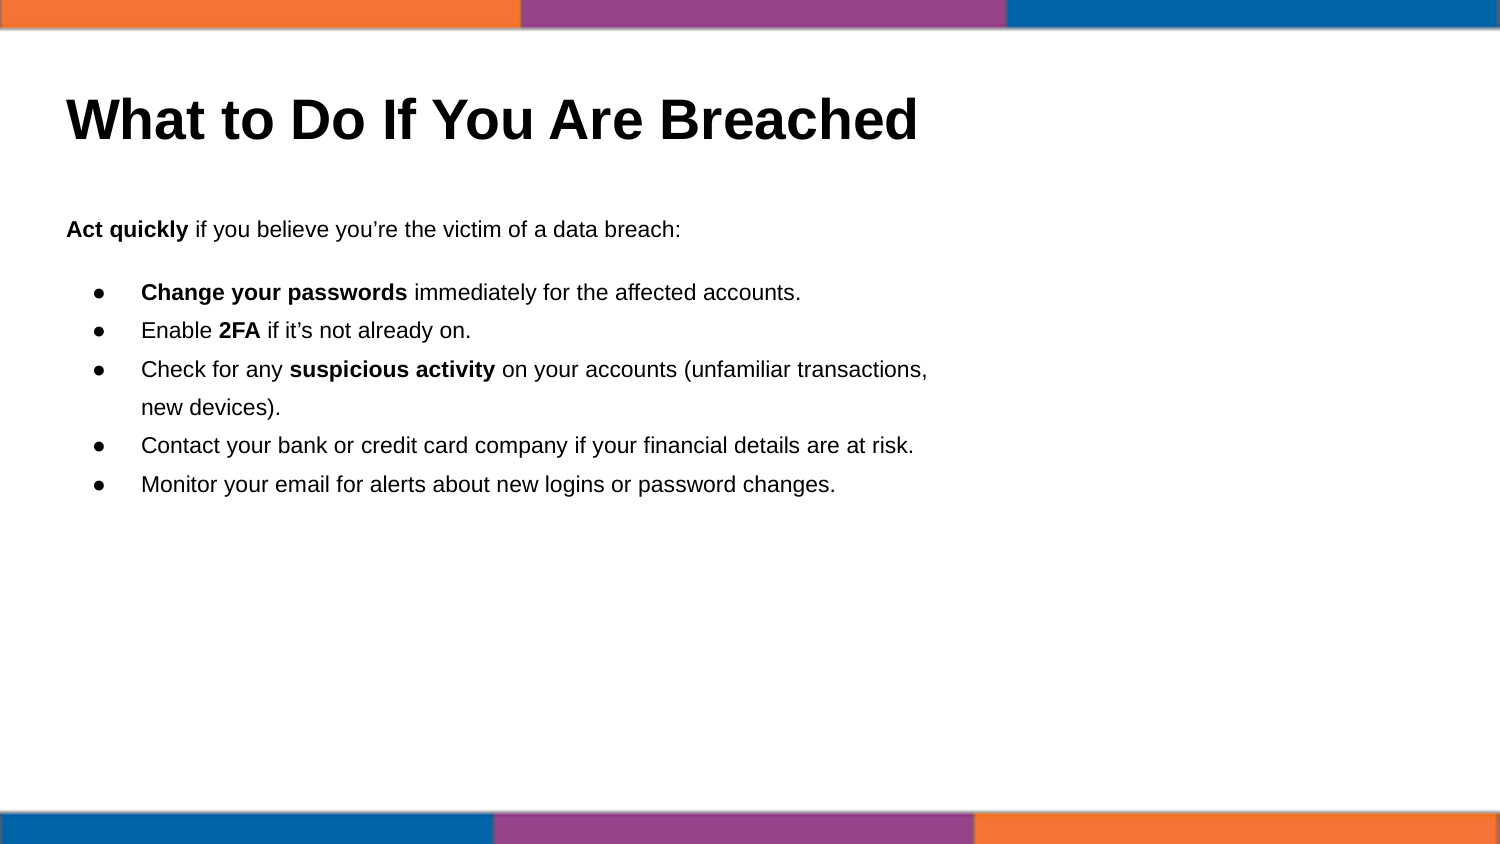

# What to Do If You Are Breached
Act quickly if you believe you’re the victim of a data breach:
Change your passwords immediately for the affected accounts.
Enable 2FA if it’s not already on.
Check for any suspicious activity on your accounts (unfamiliar transactions, new devices).
Contact your bank or credit card company if your financial details are at risk.
Monitor your email for alerts about new logins or password changes.